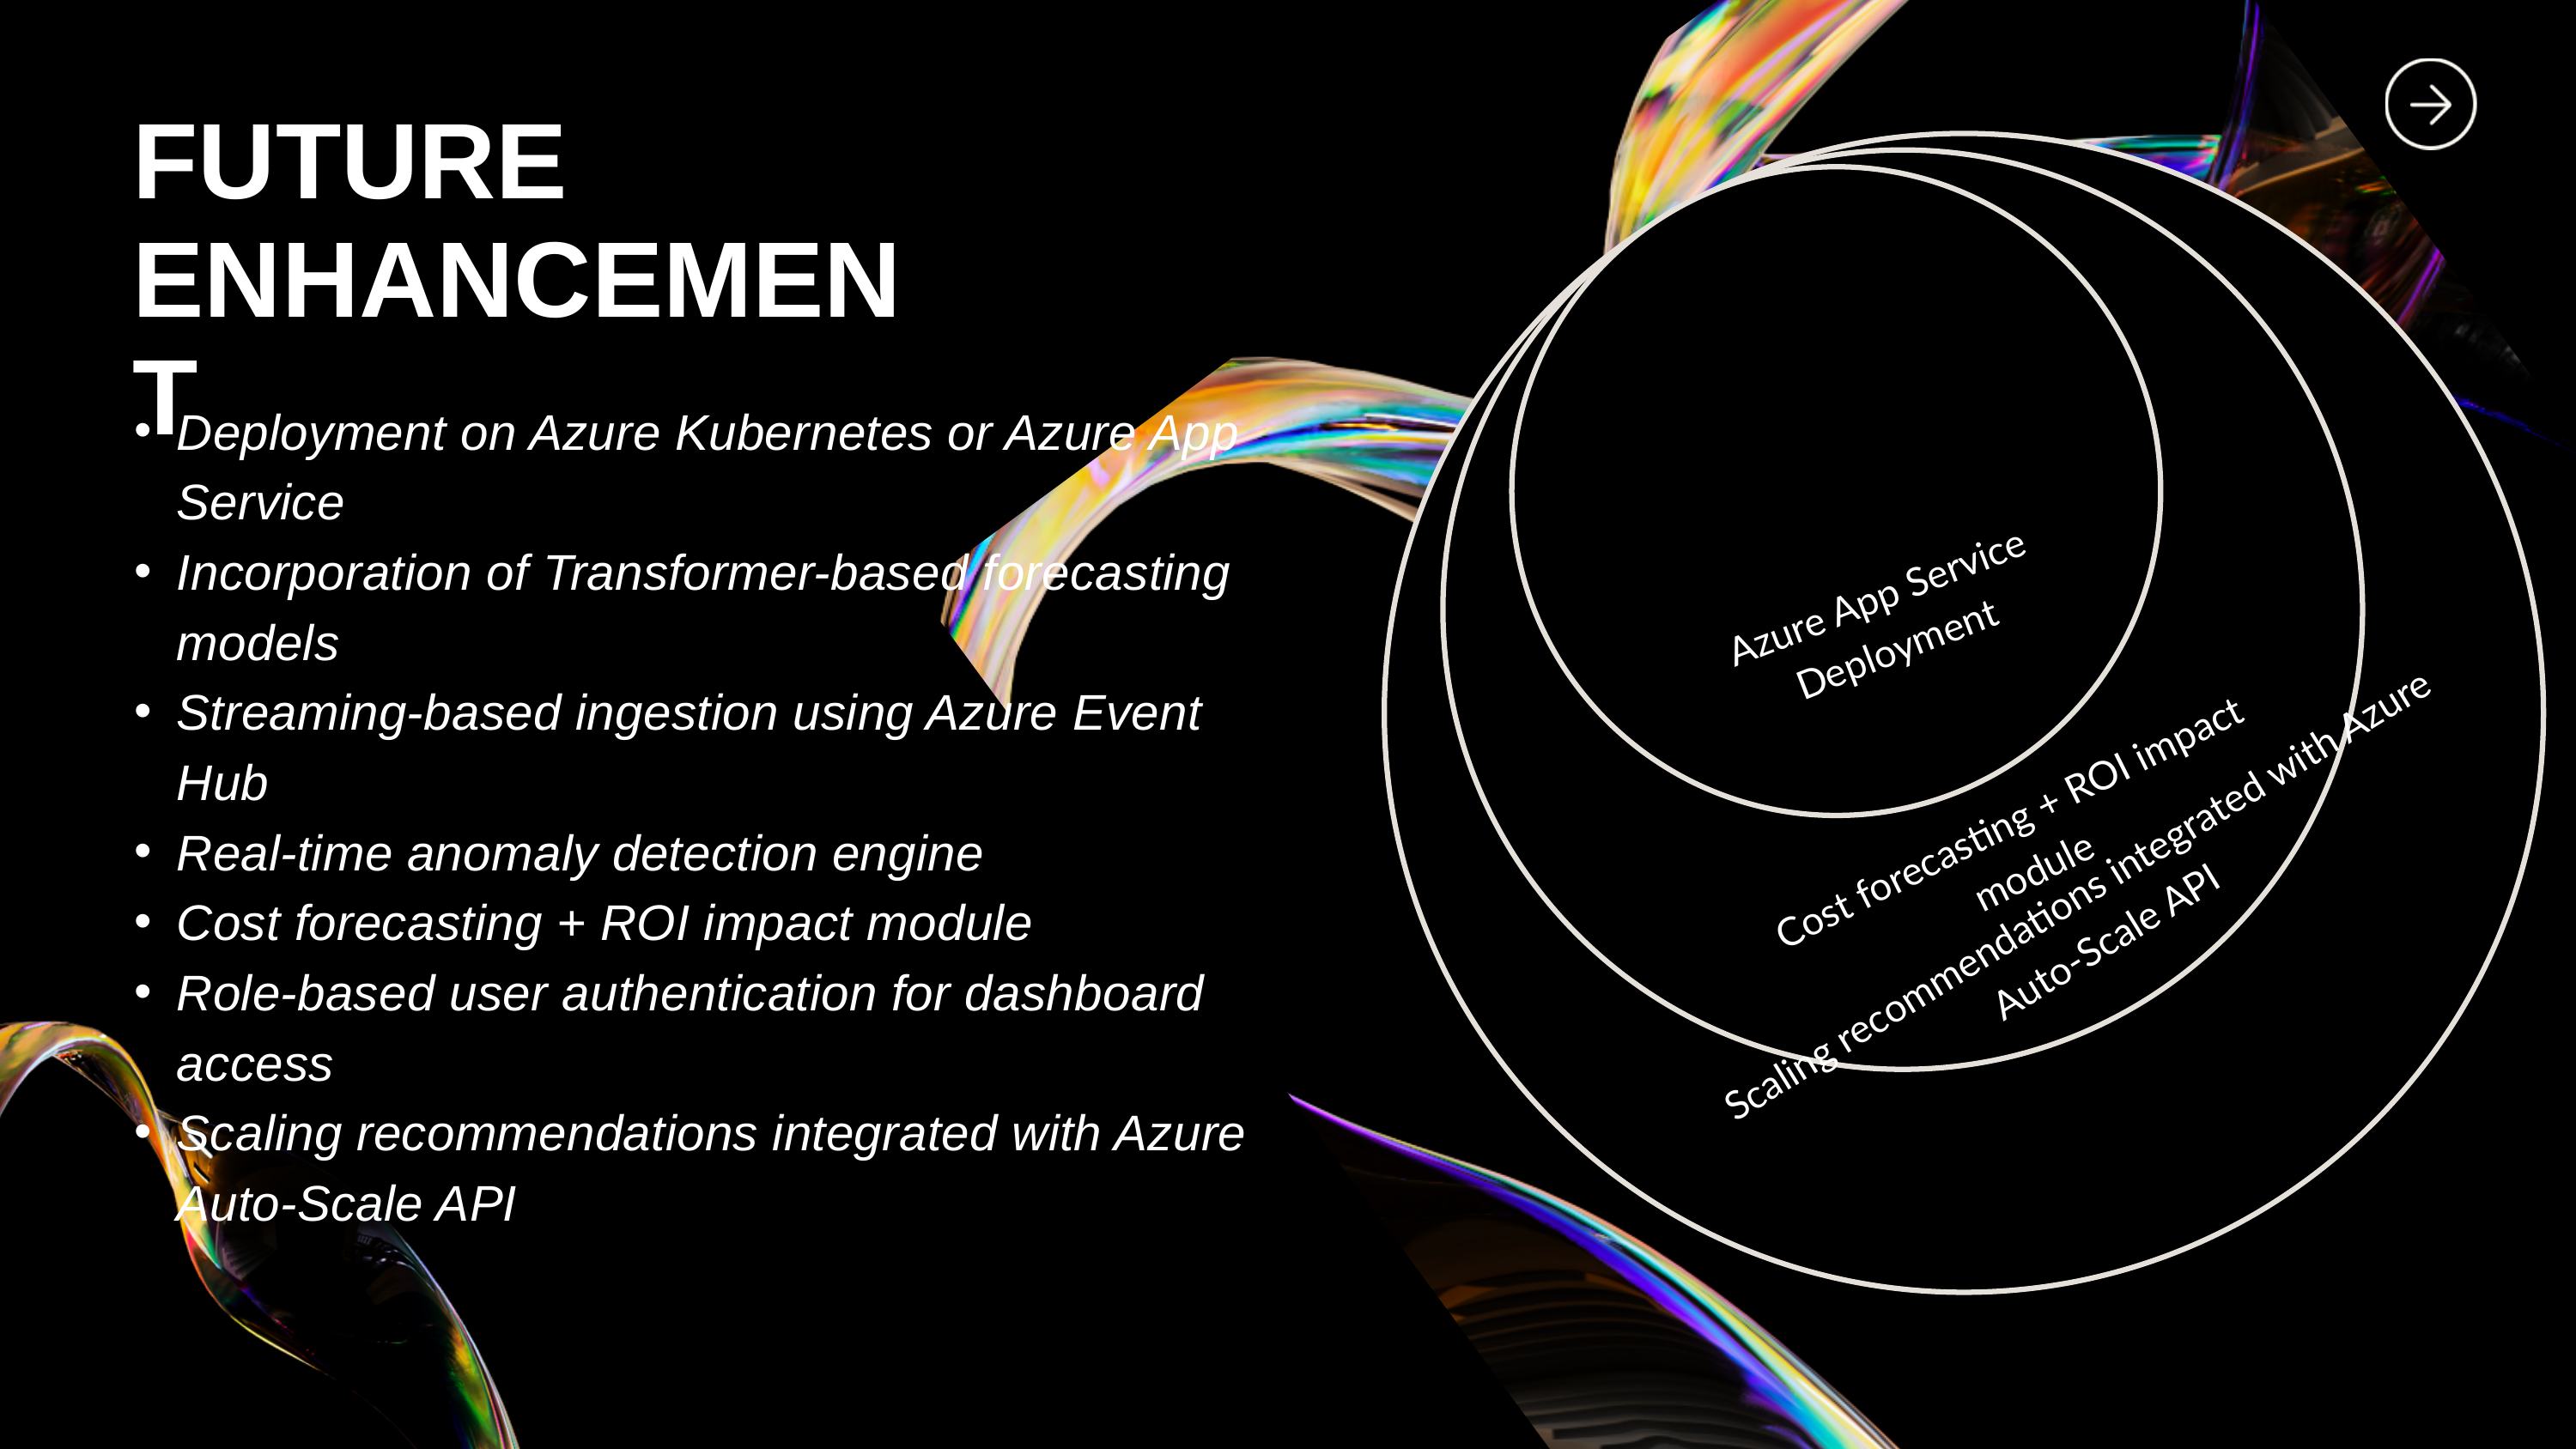

FUTURE ENHANCEMENT

Deployment on Azure Kubernetes or Azure App Service
Incorporation of Transformer-based forecasting models
Streaming-based ingestion using Azure Event Hub
Real-time anomaly detection engine
Cost forecasting + ROI impact module
Role-based user authentication for dashboard access
Scaling recommendations integrated with Azure Auto-Scale API

Azure App Service Deployment
Cost forecasting + ROI impact module
Scaling recommendations integrated with Azure Auto-Scale API